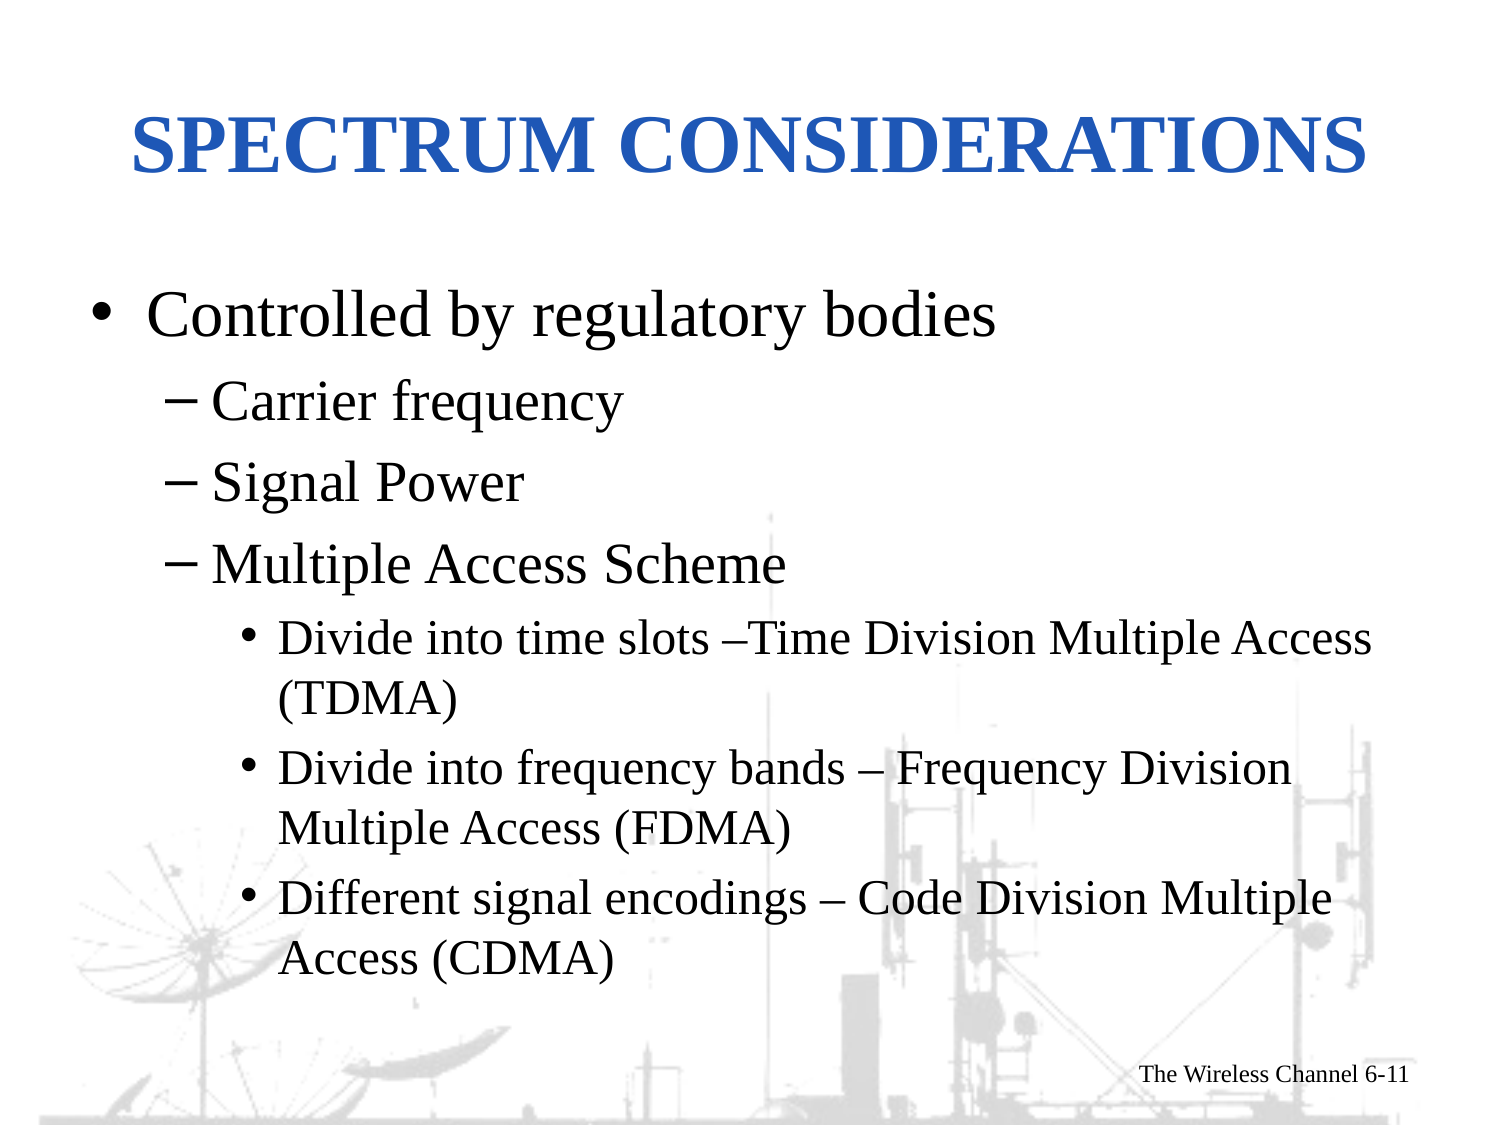

# Spectrum considerations
Controlled by regulatory bodies
Carrier frequency
Signal Power
Multiple Access Scheme
Divide into time slots –Time Division Multiple Access (TDMA)
Divide into frequency bands – Frequency Division Multiple Access (FDMA)
Different signal encodings – Code Division Multiple Access (CDMA)
The Wireless Channel 6-11